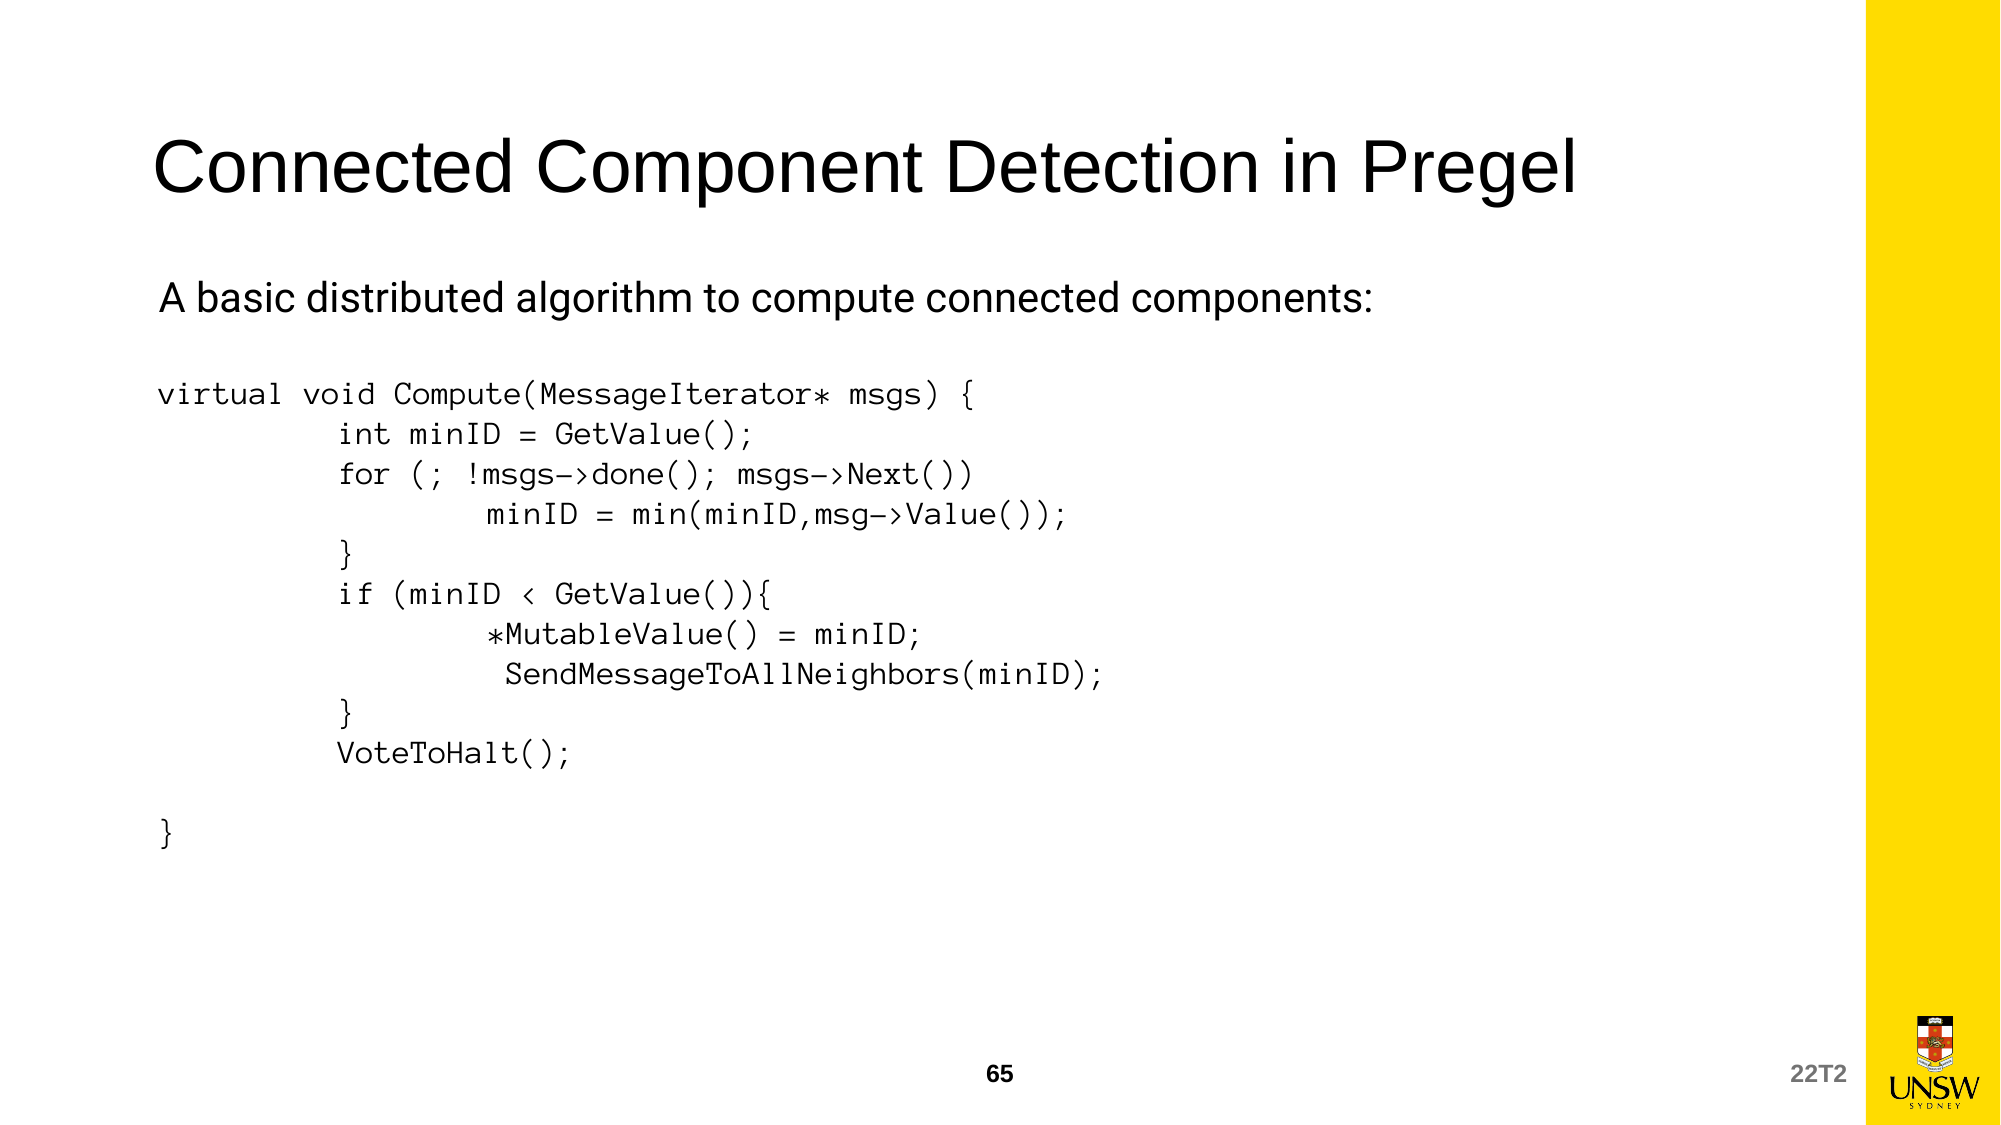

# Connected Component Detection in Pregel
A basic distributed algorithm to compute connected components:

virtual void Compute(MessageIterator* msgs) {
		int minID = GetValue();
		for (; !msgs->done(); msgs->Next())
			minID = min(minID,msg->Value());
		}
		if (minID < GetValue()){
			*MutableValue() = minID;
			 SendMessageToAllNeighbors(minID);
		}
		VoteToHalt();

}
65
22T2